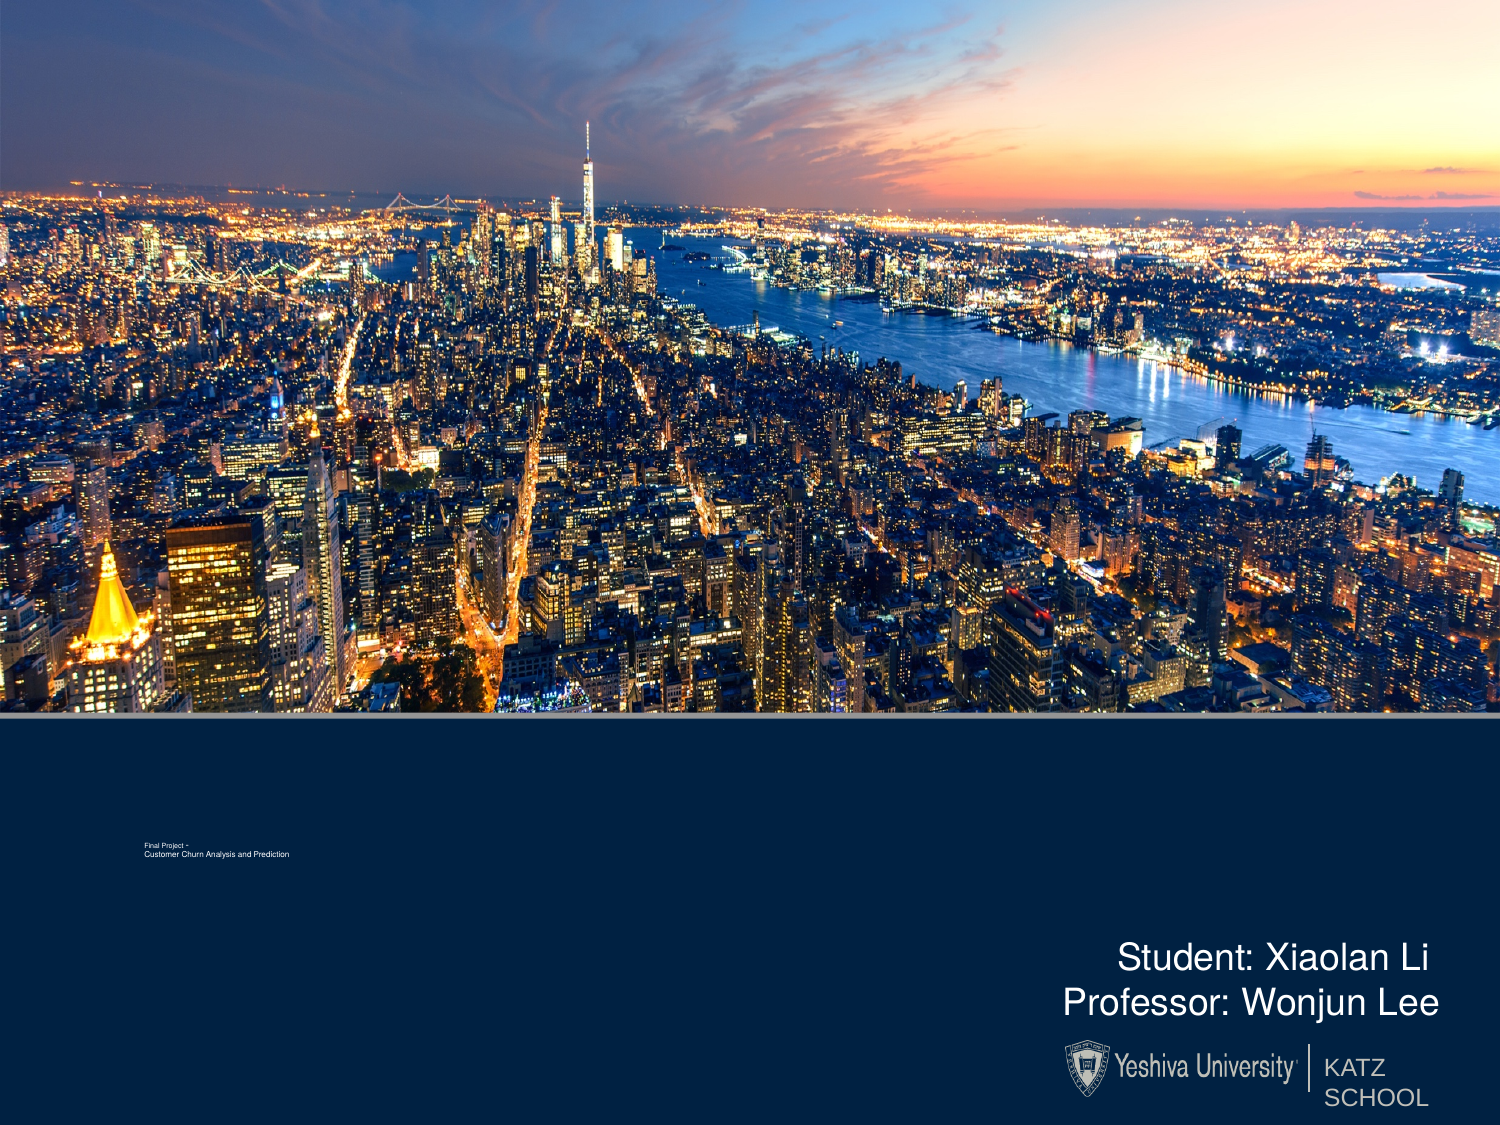

# Final Project - Customer Churn Analysis and Prediction
Student: Xiaolan Li
Professor: Wonjun Lee